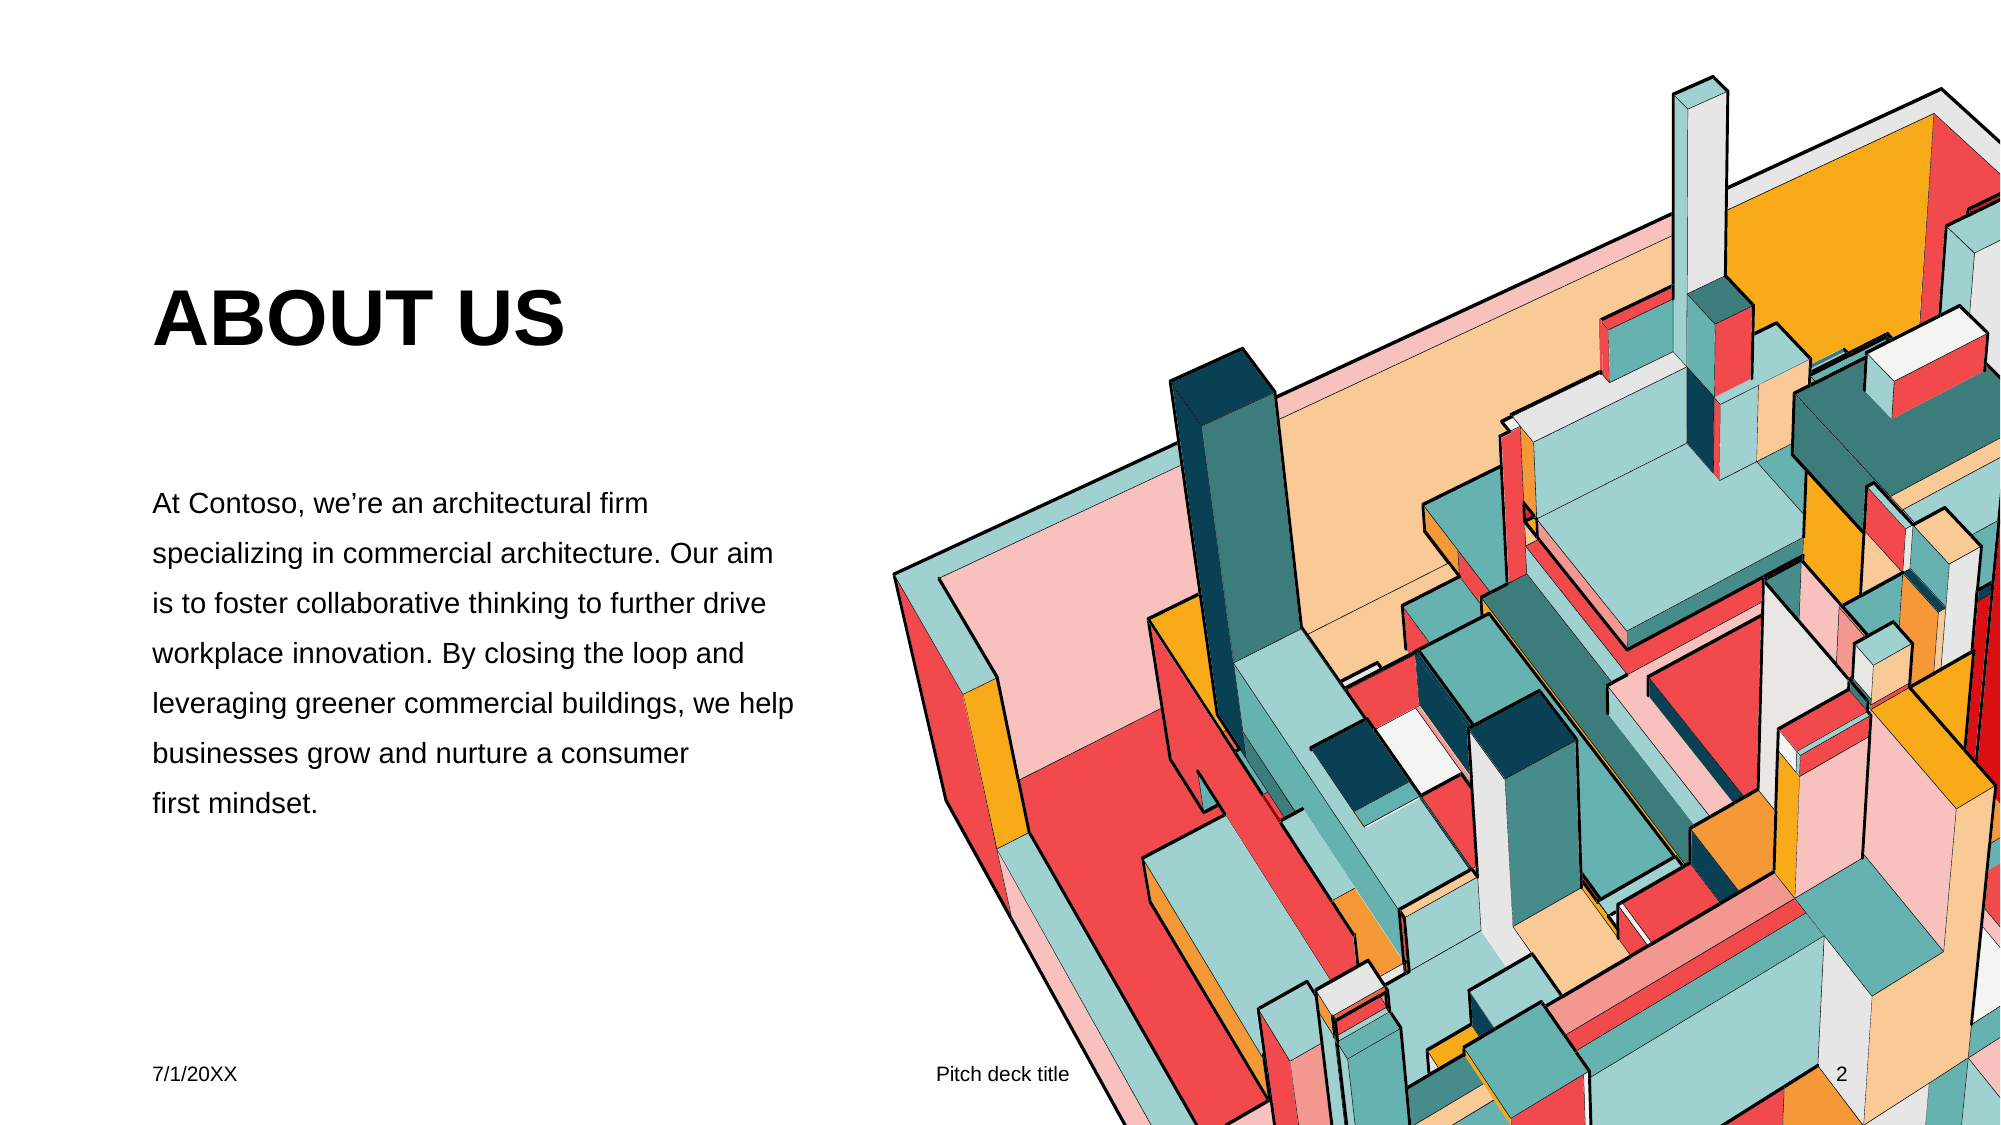

# ABOUT US
At Contoso, we’re an architectural firm specializing in commercial architecture. Our aim is to foster collaborative thinking to further drive workplace innovation. By closing the loop and leveraging greener commercial buildings, we help businesses grow and nurture a consumer first mindset.
7/1/20XX
Pitch deck title
2